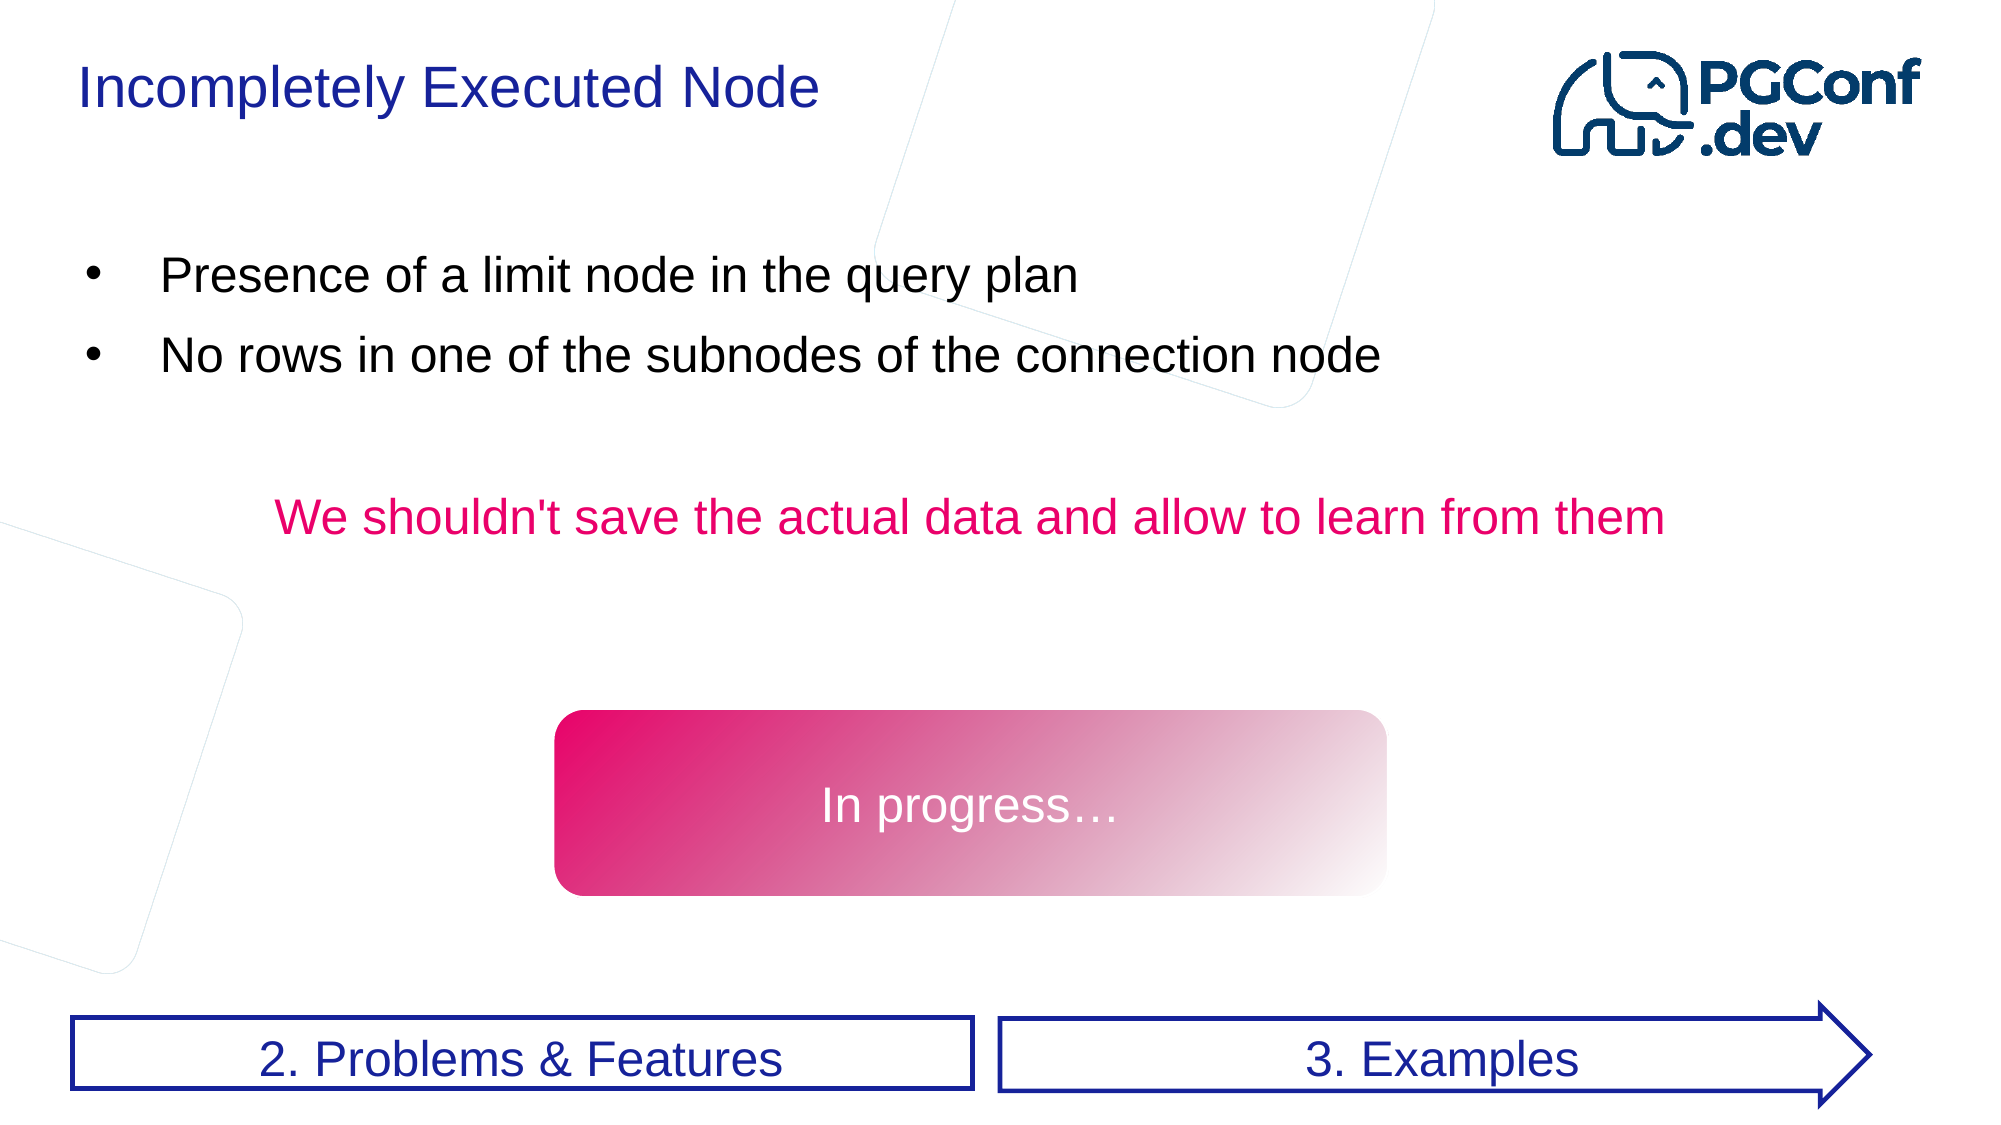

# Incompletely Executed Node
Presence of a limit node in the query plan
No rows in one of the subnodes of the connection node

We shouldn't save the actual data and allow to learn from them
In progress…
2. Problems & Features
3. Examples
51